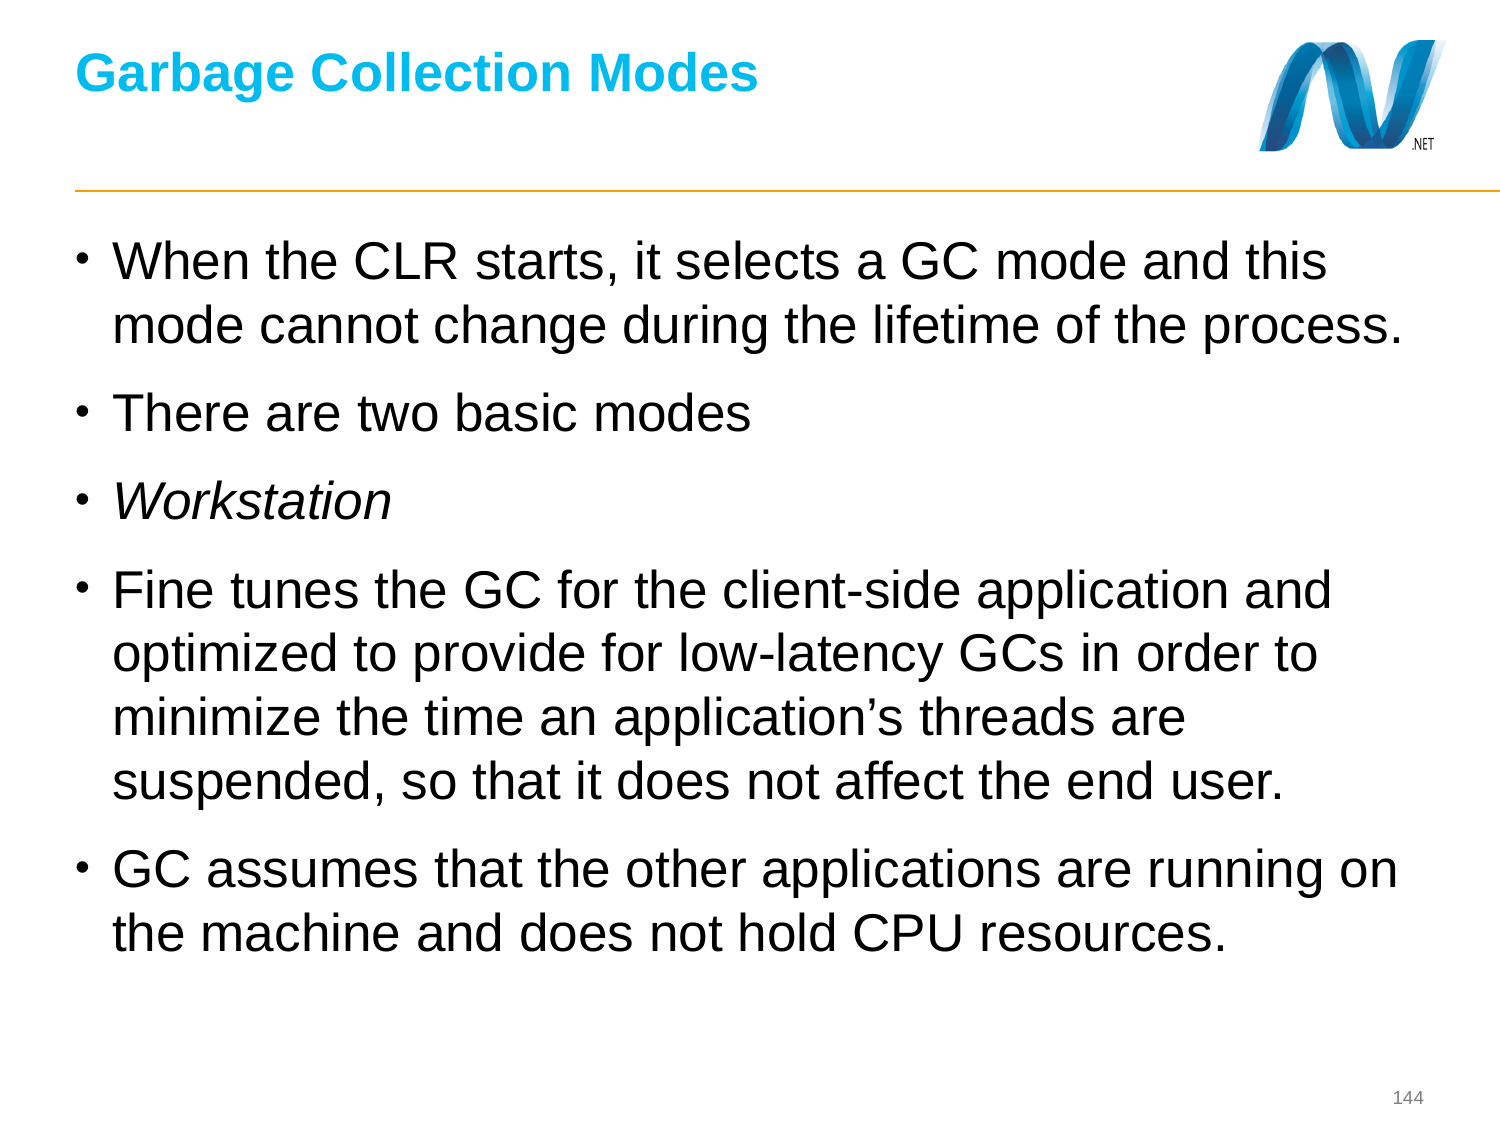

# Garbage Collection Modes
When the CLR starts, it selects a GC mode and this mode cannot change during the lifetime of the process.
There are two basic modes
Workstation
Fine tunes the GC for the client-side application and optimized to provide for low-latency GCs in order to minimize the time an application’s threads are suspended, so that it does not affect the end user.
GC assumes that the other applications are running on the machine and does not hold CPU resources.